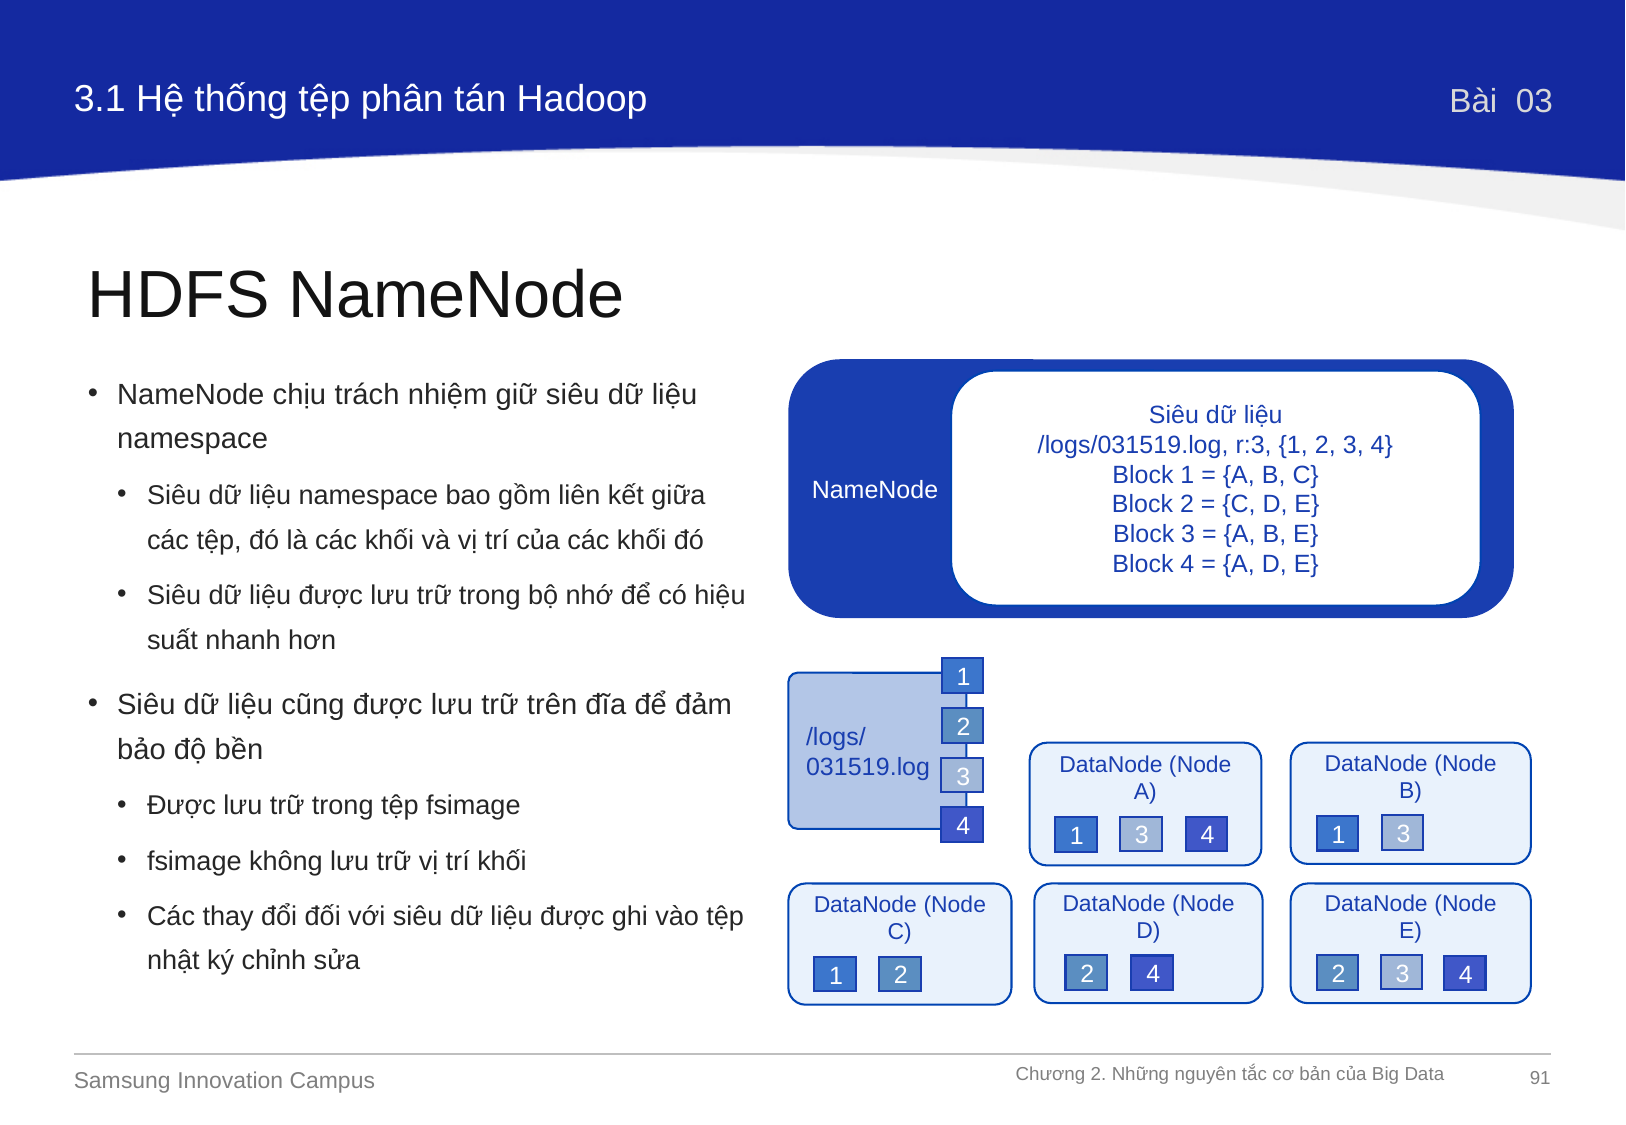

3.1 Hệ thống tệp phân tán Hadoop
Bài  03

HDFS NameNode

Siêu dữ liệu
/logs/031519.log, r:3, {1, 2, 3, 4}
Block 1 = {A, B, C}
Block 2 = {C, D, E}
Block 3 = {A, B, E}
Block 4 = {A, D, E}
NameNode
1
/logs/
031519.log
2
3
4
DataNode (Node B)

3
1
DataNode (Node A)

3
4
1
DataNode (Node C)

2
1
DataNode (Node D)

2
4
DataNode (Node E)

3
2
4
NameNode chịu trách nhiệm giữ siêu dữ liệu namespace
Siêu dữ liệu namespace bao gồm liên kết giữa các tệp, đó là các khối và vị trí của các khối đó
Siêu dữ liệu được lưu trữ trong bộ nhớ để có hiệu suất nhanh hơn
Siêu dữ liệu cũng được lưu trữ trên đĩa để đảm bảo độ bền
Được lưu trữ trong tệp fsimage
fsimage không lưu trữ vị trí khối
Các thay đổi đối với siêu dữ liệu được ghi vào tệp nhật ký chỉnh sửa